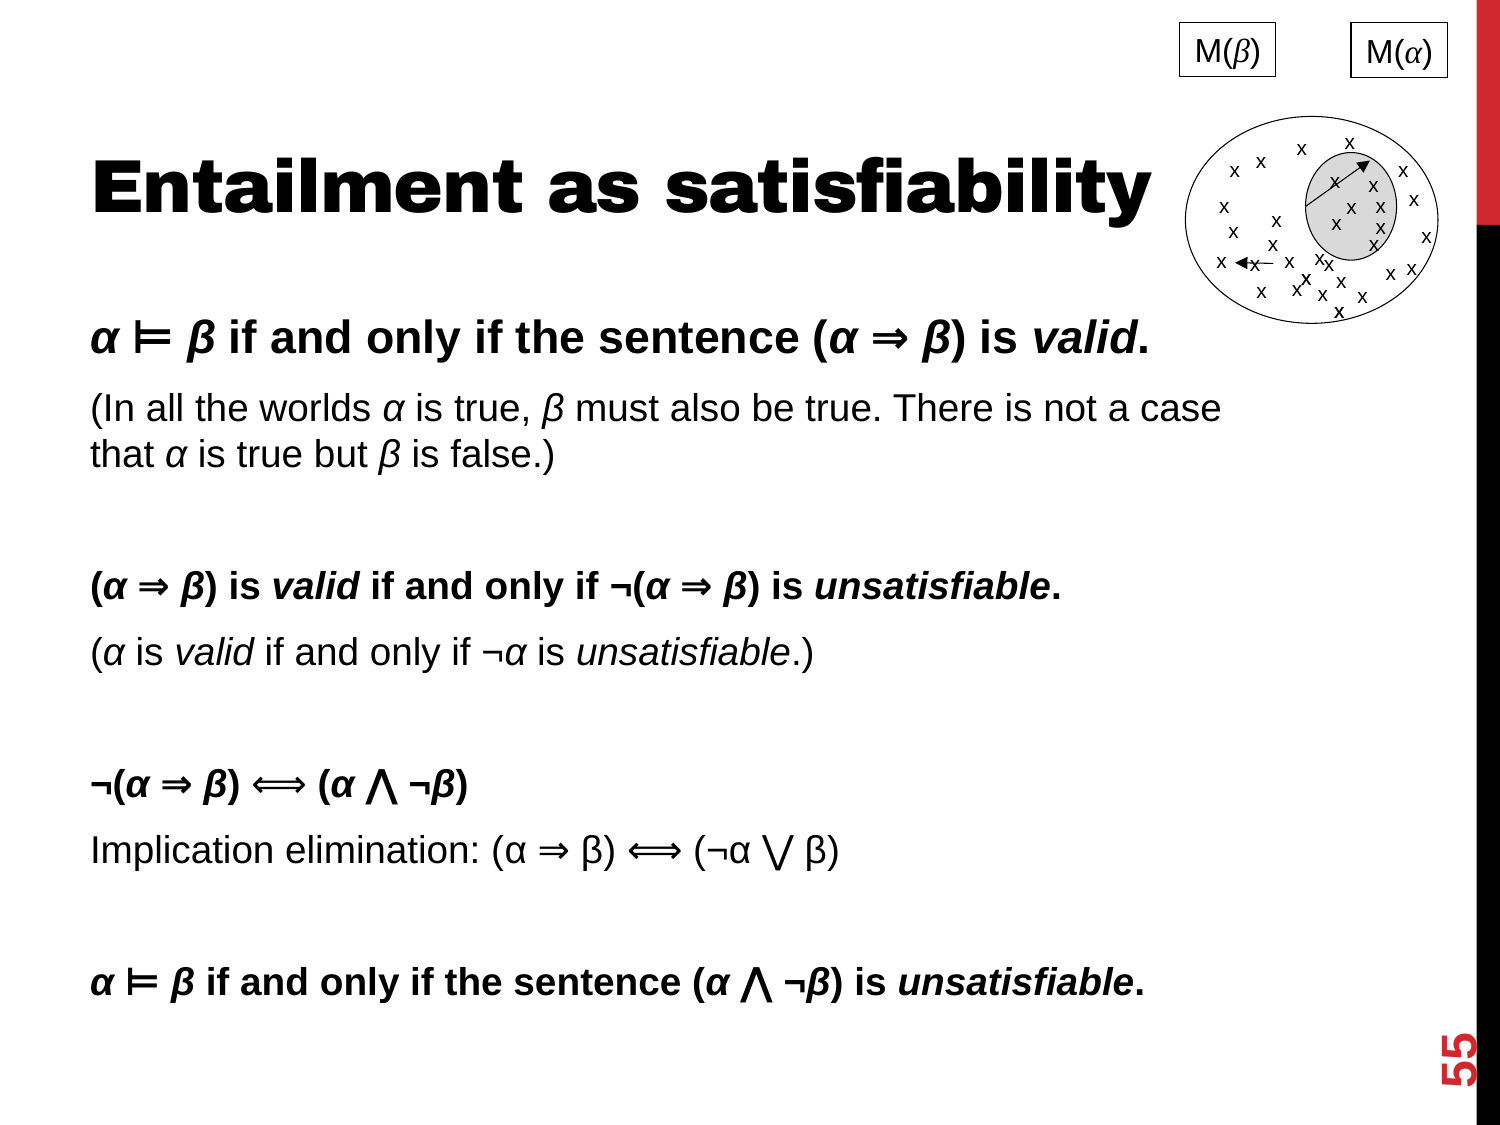

M(β)
M(α)

x
x
x
x
x

x
x
x
x
x
x
x
x
x
x
x
x
x
x
x
x
x
x
x
x
x
x
x
x
x
x
x
x
x
# Entailment as satisfiability
α ⊨ β if and only if the sentence (α ⇒ β) is valid.
(In all the worlds α is true, β must also be true. There is not a case that α is true but β is false.)

(α ⇒ β) is valid if and only if ¬(α ⇒ β) is unsatisfiable.
(α is valid if and only if ¬α is unsatisfiable.)

¬(α ⇒ β) ⟺ (α ⋀ ¬β)
Implication elimination: (α ⇒ β) ⟺ (¬α ⋁ β)

α ⊨ β if and only if the sentence (α ⋀ ¬β) is unsatisfiable.

55